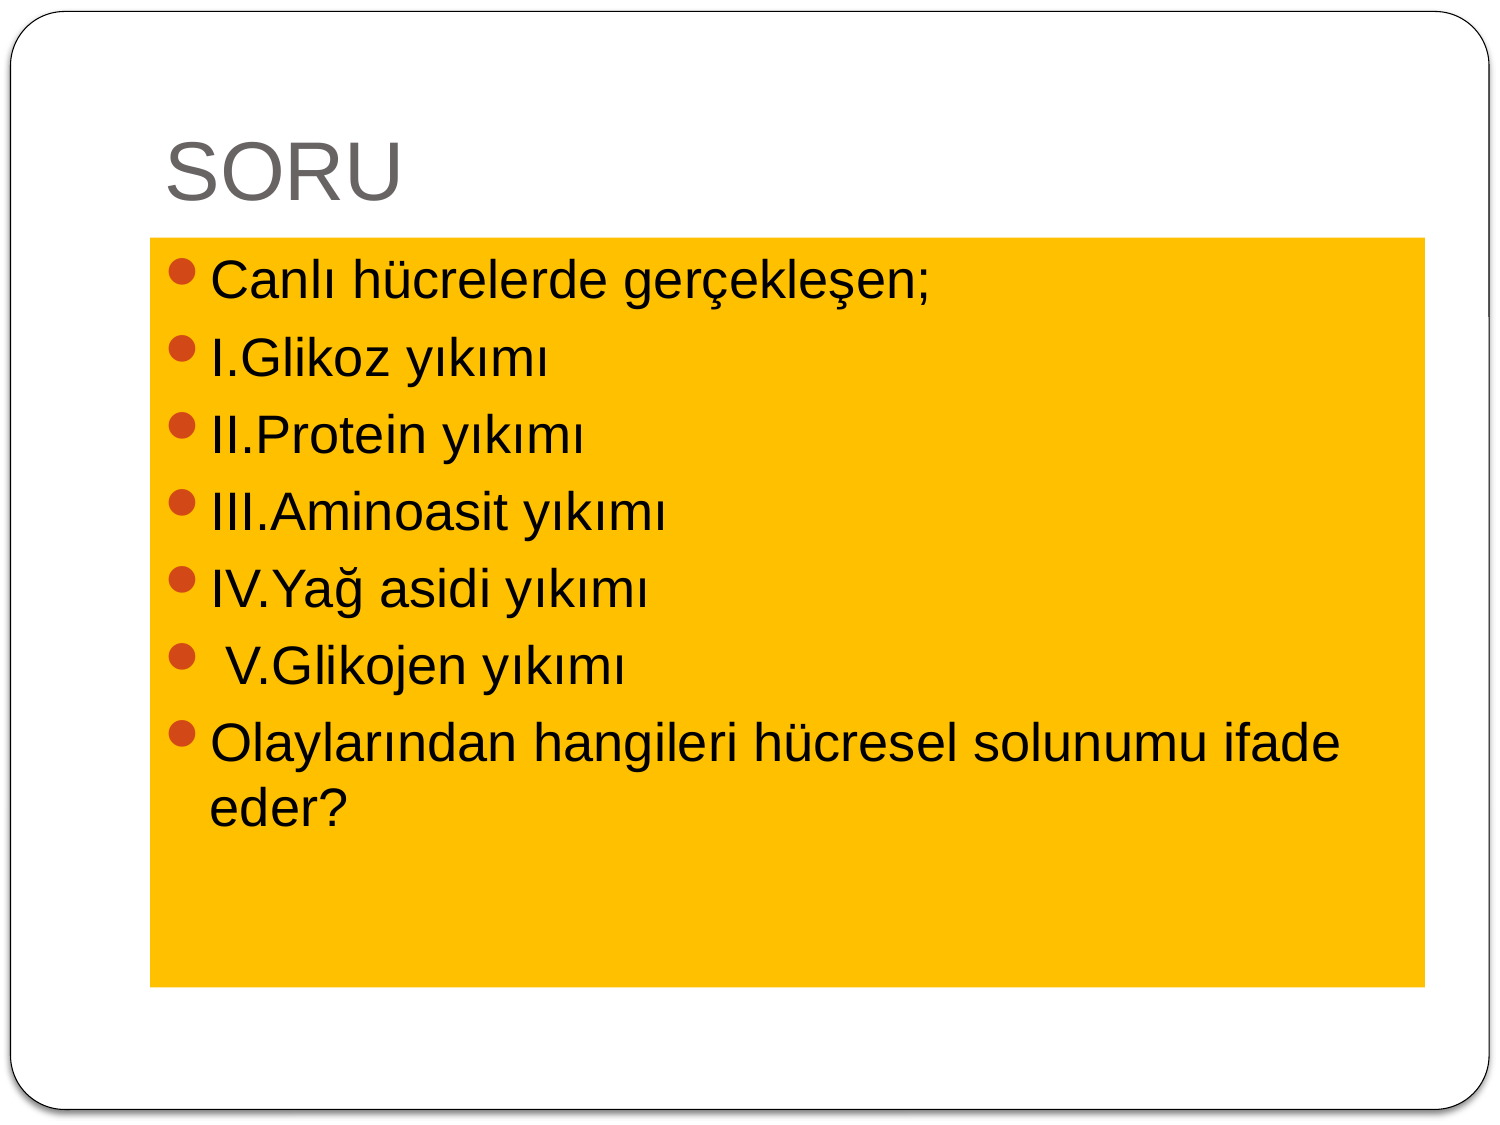

# SORU
Canlı hücrelerde gerçekleşen;
I.Glikoz yıkımı
II.Protein yıkımı
III.Aminoasit yıkımı
IV.Yağ asidi yıkımı
 V.Glikojen yıkımı
Olaylarından hangileri hücresel solunumu ifade eder?